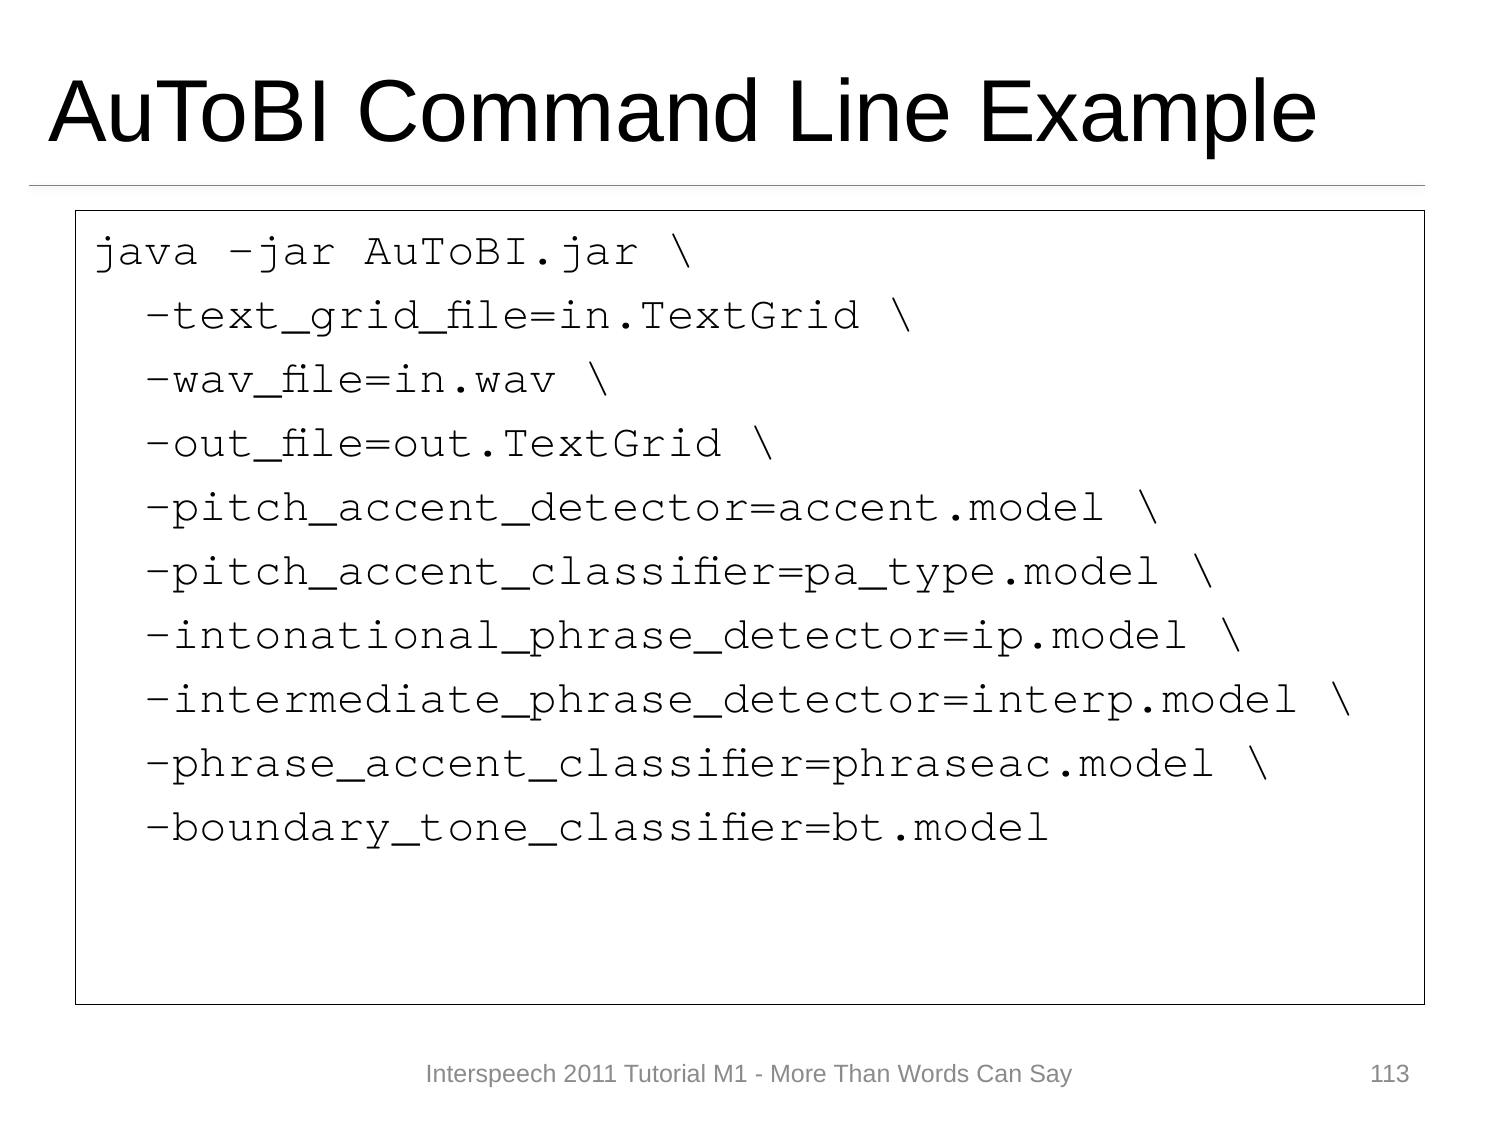

# AuToBI Command Line Example
java –jar AuToBI.jar \
  -text_grid_file=in.TextGrid \
  -wav_file=in.wav \
  -out_file=out.TextGrid \
  -pitch_accent_detector=accent.model \
  -pitch_accent_classifier=pa_type.model \
  -intonational_phrase_detector=ip.model \
  -intermediate_phrase_detector=interp.model \
  -phrase_accent_classifier=phraseac.model \
  -boundary_tone_classifier=bt.model
Interspeech 2011 Tutorial M1 - More Than Words Can Say
113